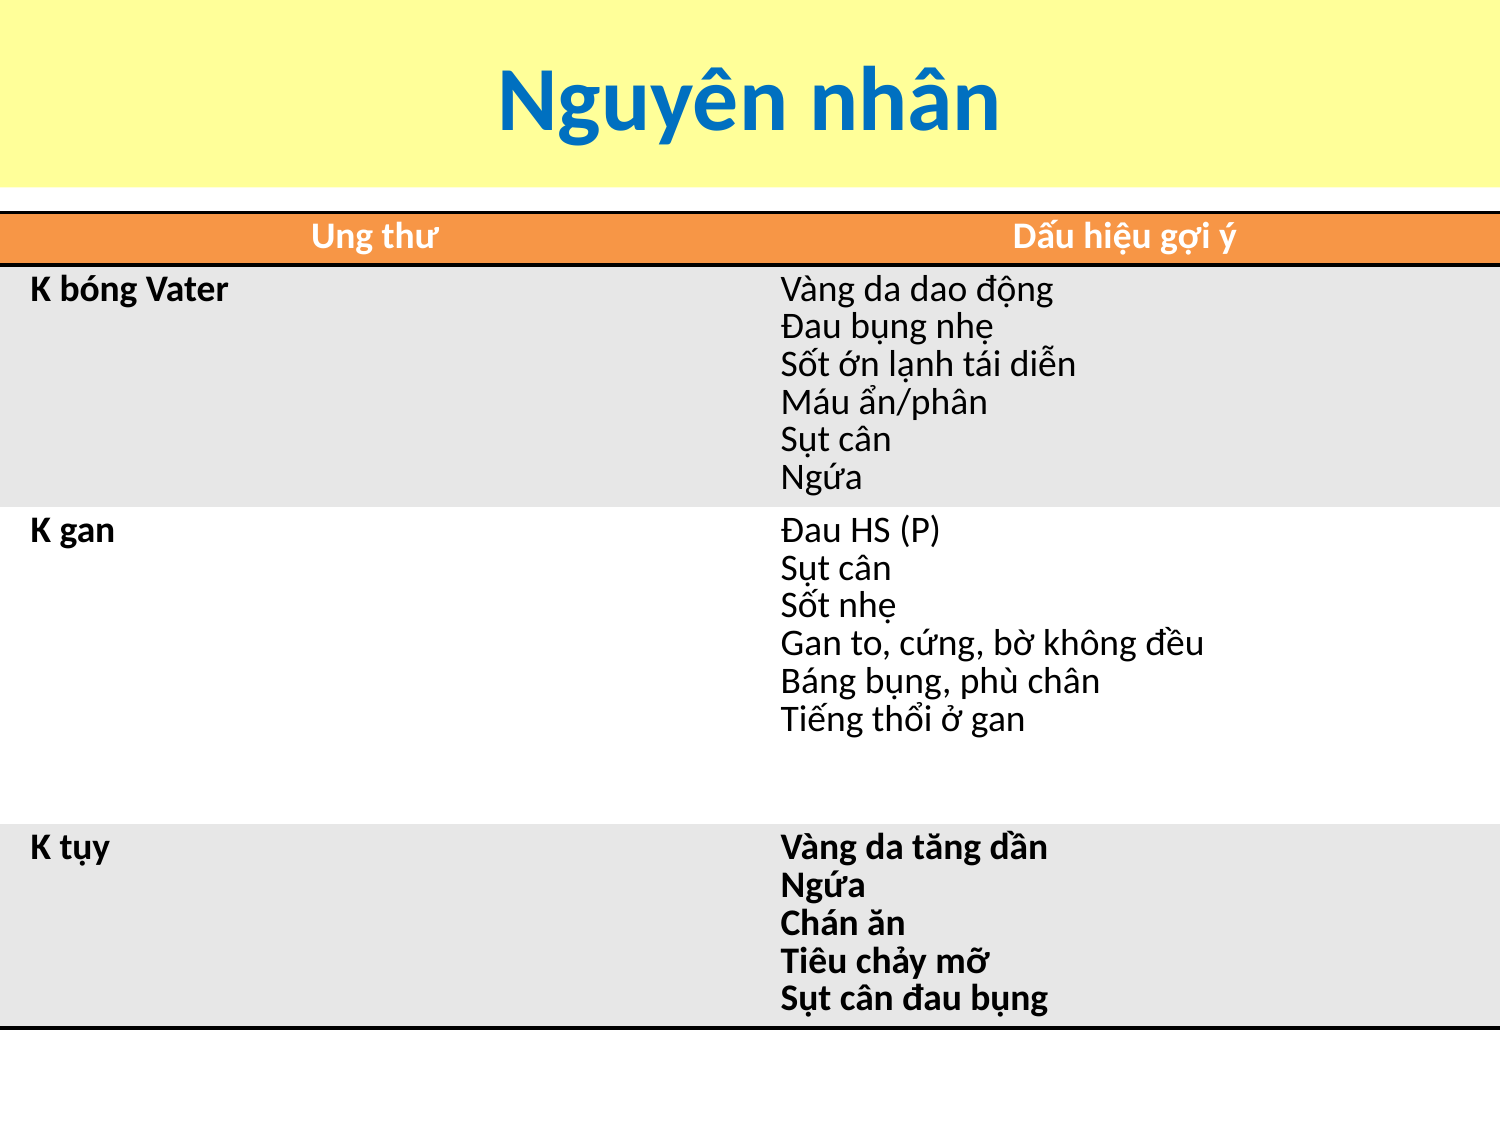

# Nguyên nhân
| Ung thư | Dấu hiệu gợi ý |
| --- | --- |
| K bóng Vater | Vàng da dao động Đau bụng nhẹ Sốt ớn lạnh tái diễn Máu ẩn/phân Sụt cân Ngứa |
| K gan | Đau HS (P) Sụt cân Sốt nhẹ Gan to, cứng, bờ không đều Báng bụng, phù chân Tiếng thổi ở gan |
| K tụy | Vàng da tăng dần Ngứa Chán ăn Tiêu chảy mỡ Sụt cân đau bụng |